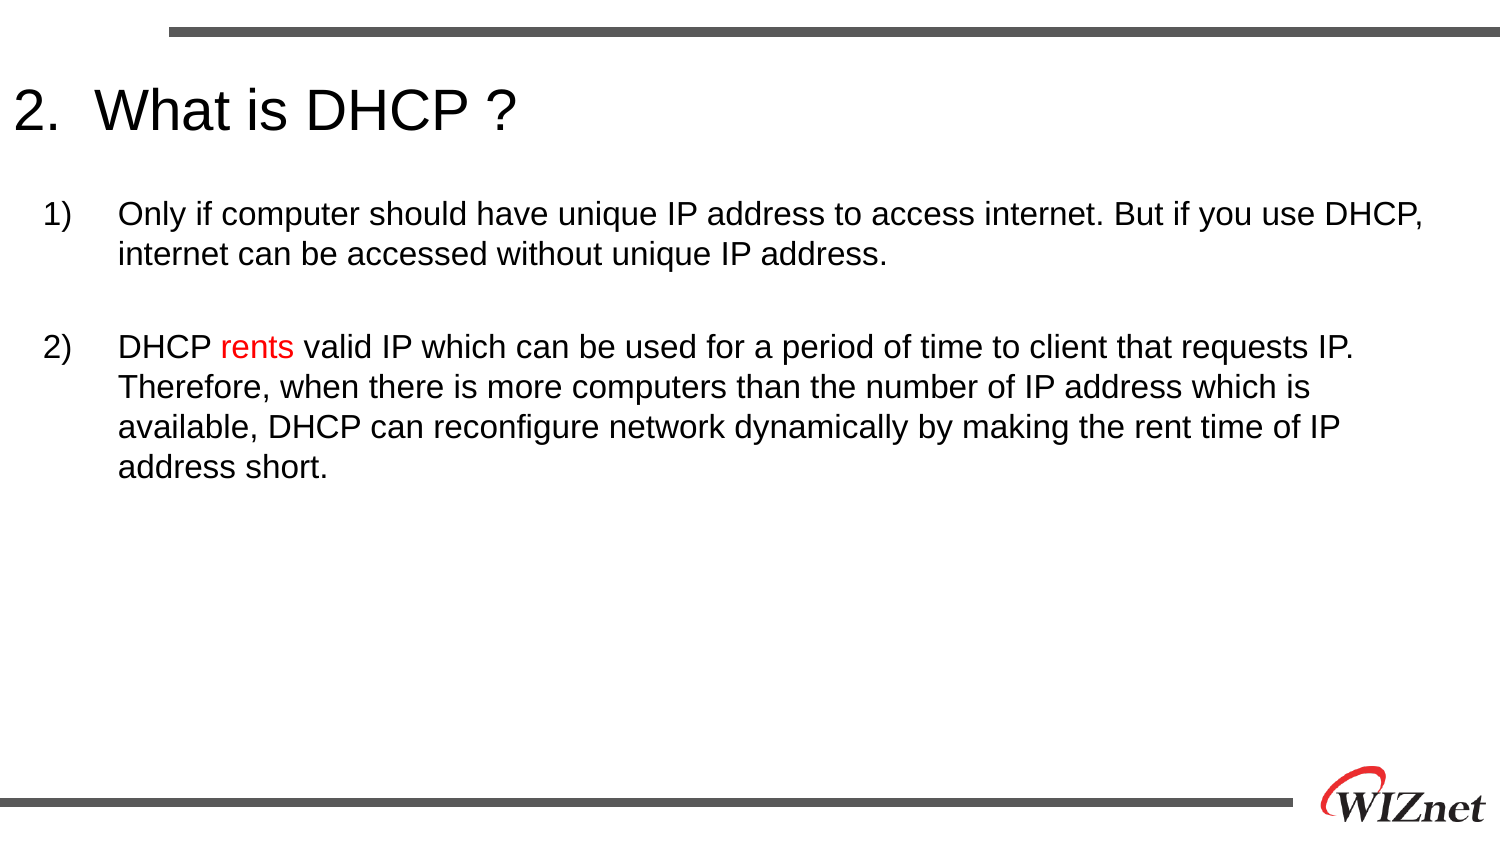

# 2.  What is DHCP ?
Only if computer should have unique IP address to access internet. But if you use DHCP, internet can be accessed without unique IP address.

DHCP rents valid IP which can be used for a period of time to client that requests IP. Therefore, when there is more computers than the number of IP address which is available, DHCP can reconfigure network dynamically by making the rent time of IP address short.